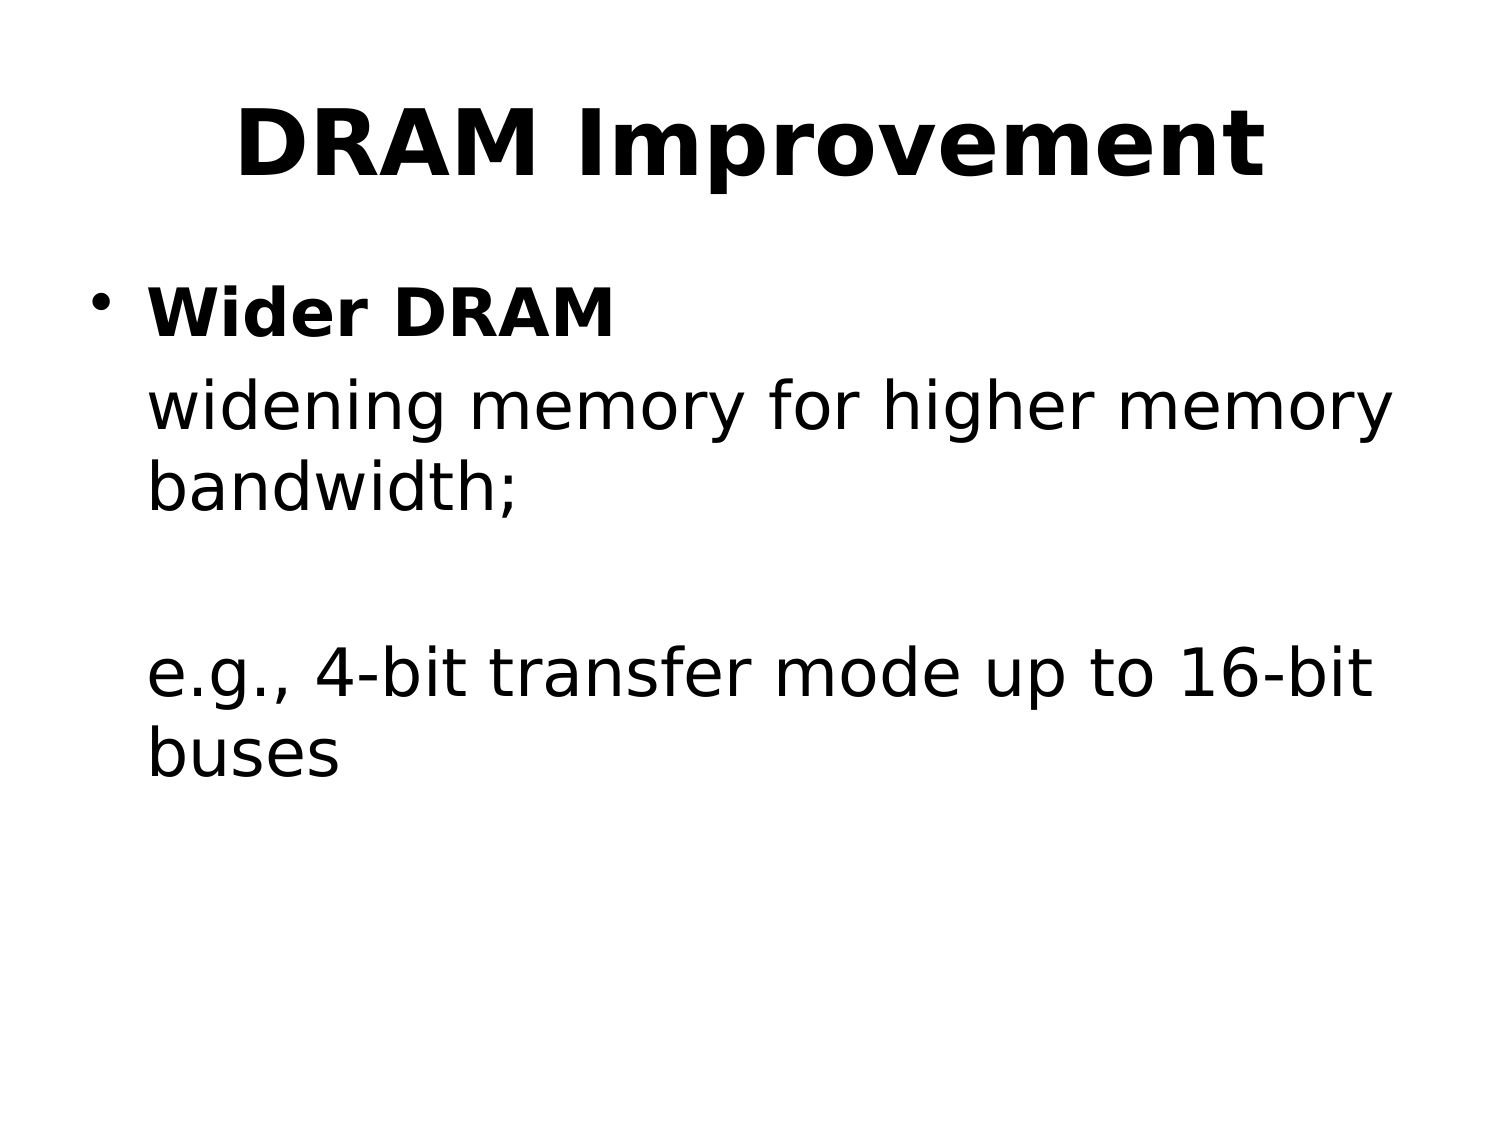

# DRAM Improvement
Wider DRAM
	widening memory for higher memory bandwidth;

	e.g., 4-bit transfer mode up to 16-bit buses